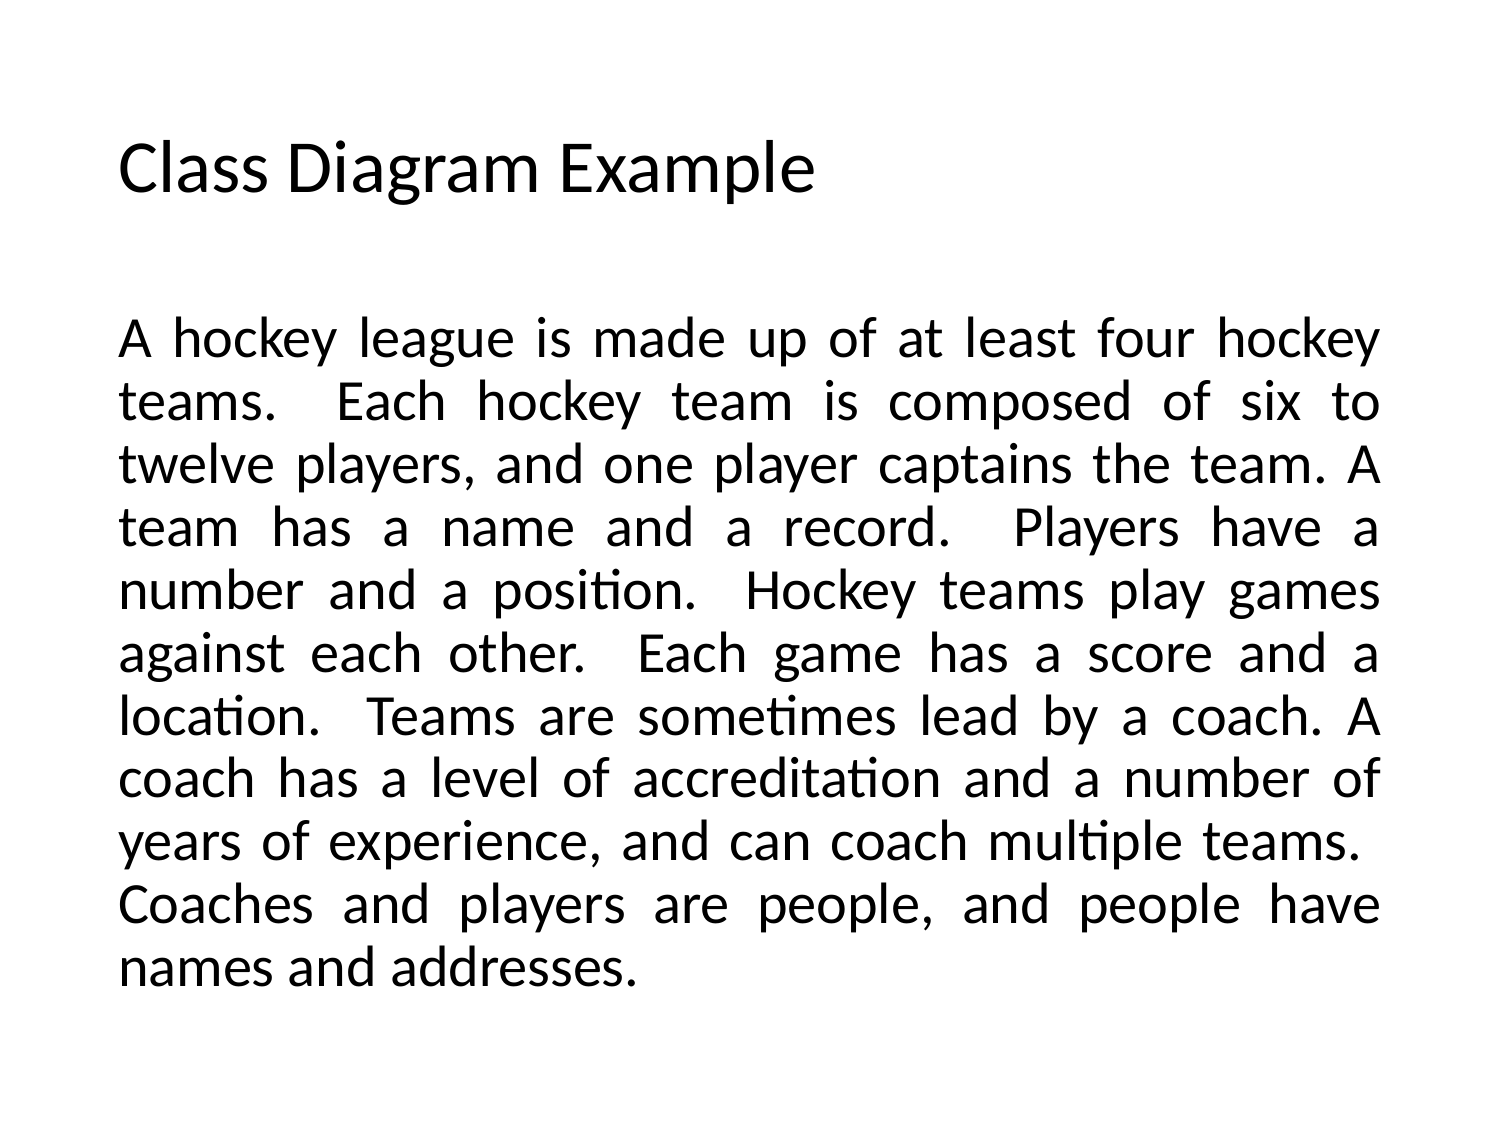

# Class Diagram Example
A hockey league is made up of at least four hockey teams.  Each hockey team is composed of six to twelve players, and one player captains the team. A team has a name and a record.  Players have a number and a position.  Hockey teams play games against each other.  Each game has a score and a location.  Teams are sometimes lead by a coach. A coach has a level of accreditation and a number of years of experience, and can coach multiple teams.  Coaches and players are people, and people have names and addresses.